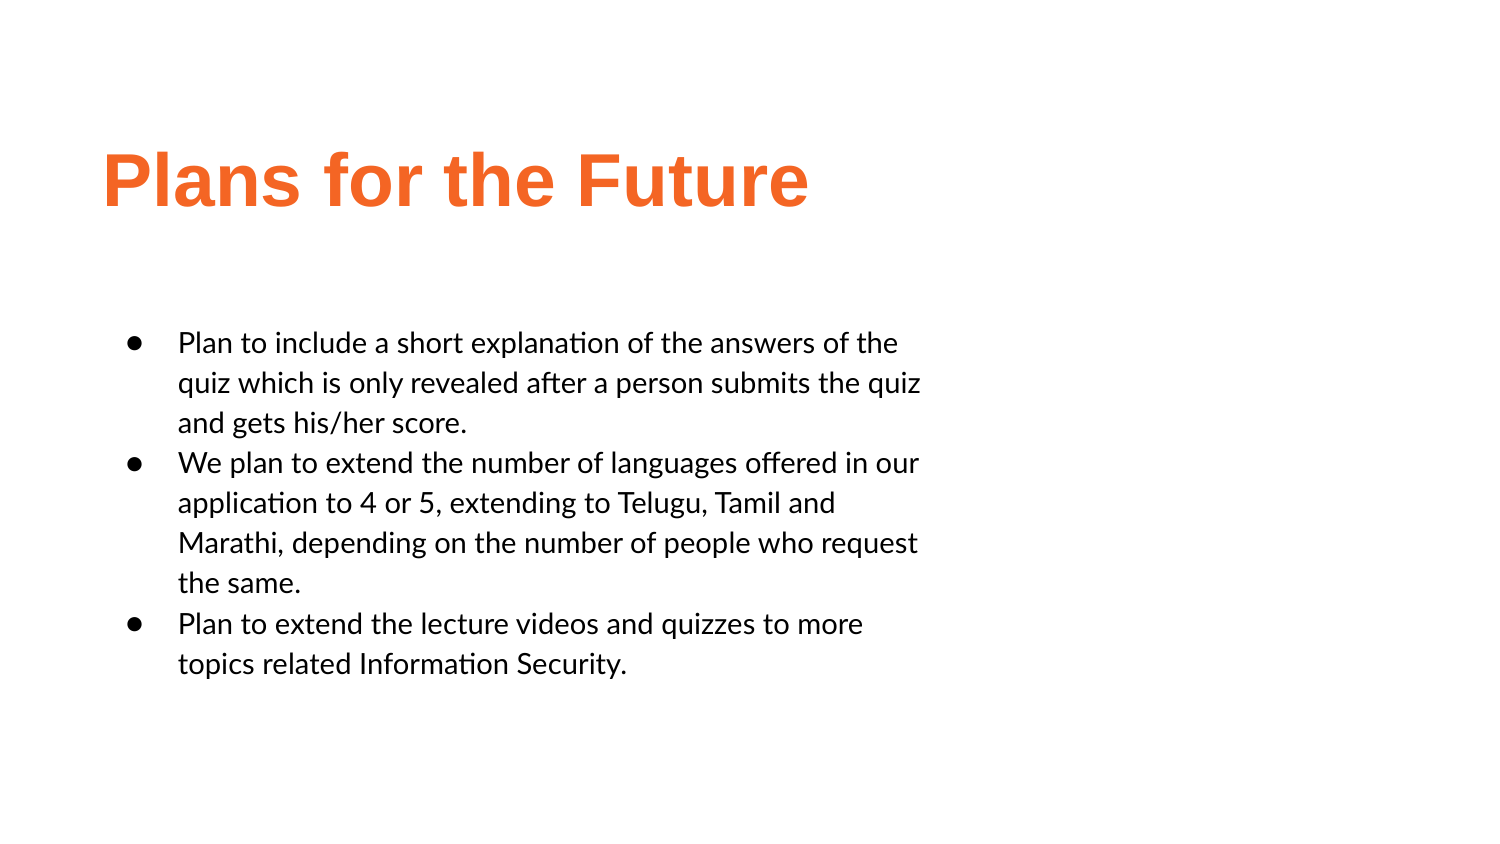

Plans for the Future
Plan to include a short explanation of the answers of the quiz which is only revealed after a person submits the quiz and gets his/her score.
We plan to extend the number of languages offered in our application to 4 or 5, extending to Telugu, Tamil and Marathi, depending on the number of people who request the same.
Plan to extend the lecture videos and quizzes to more topics related Information Security.